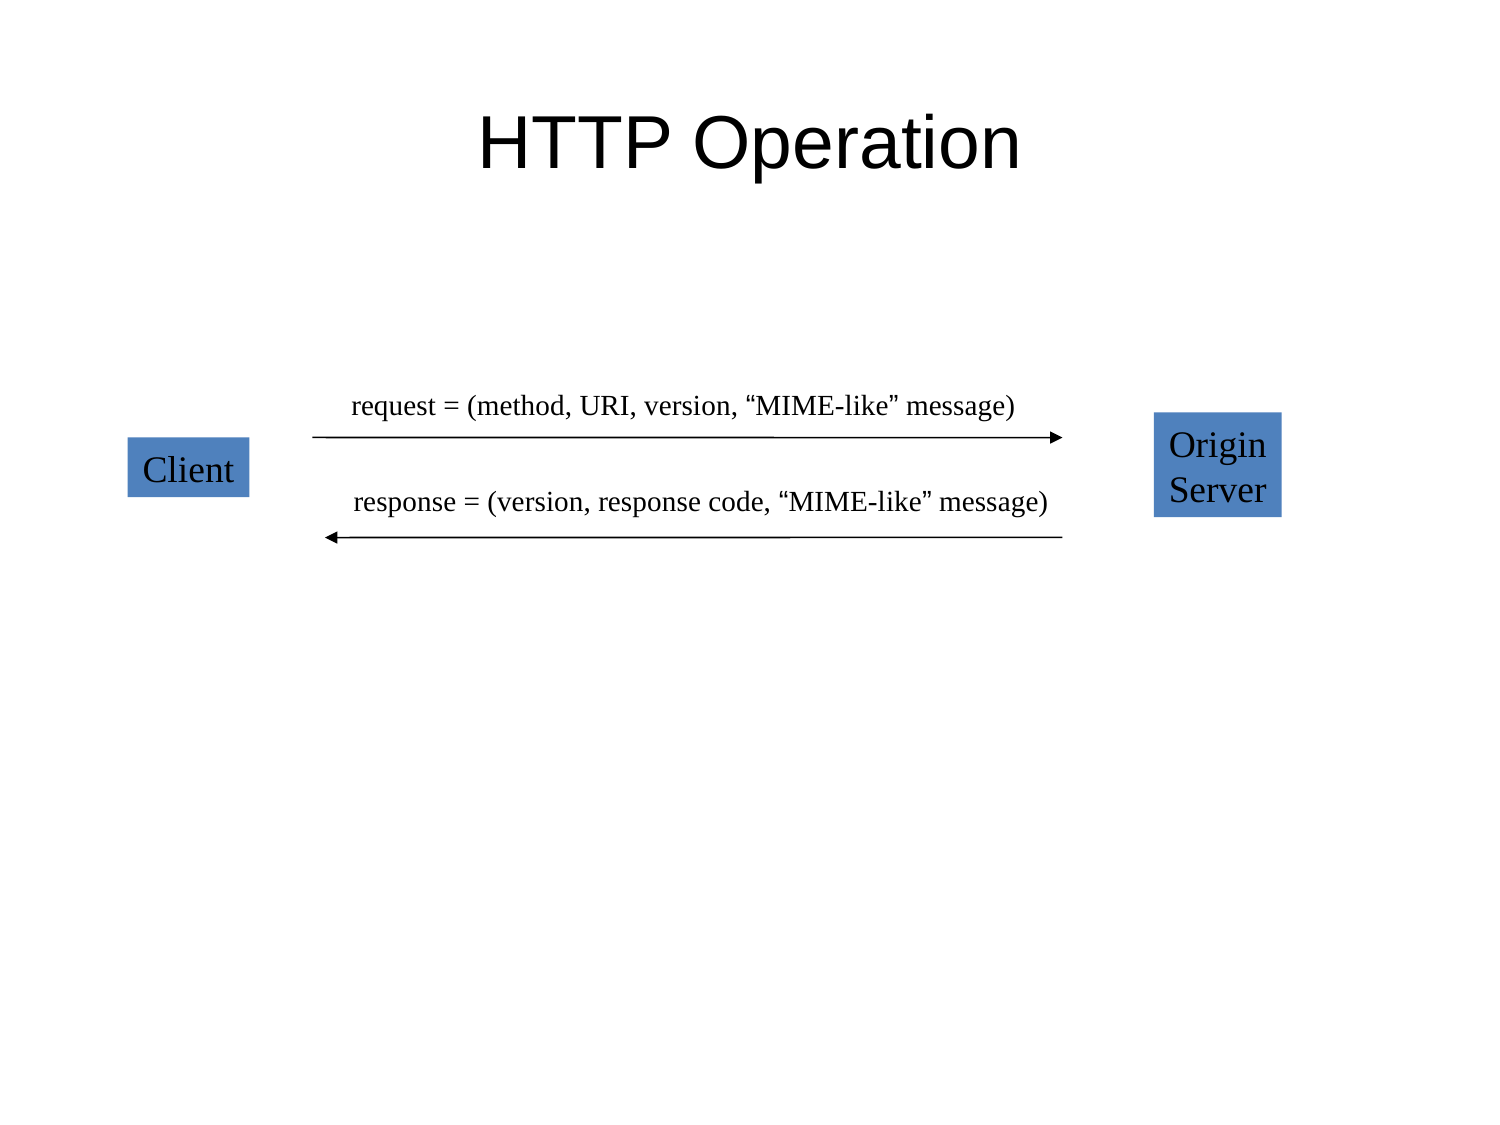

# HTTP Operation
request = (method, URI, version, “MIME-like” message)

Origin
Server
Client
response = (version, response code, “MIME-like” message)